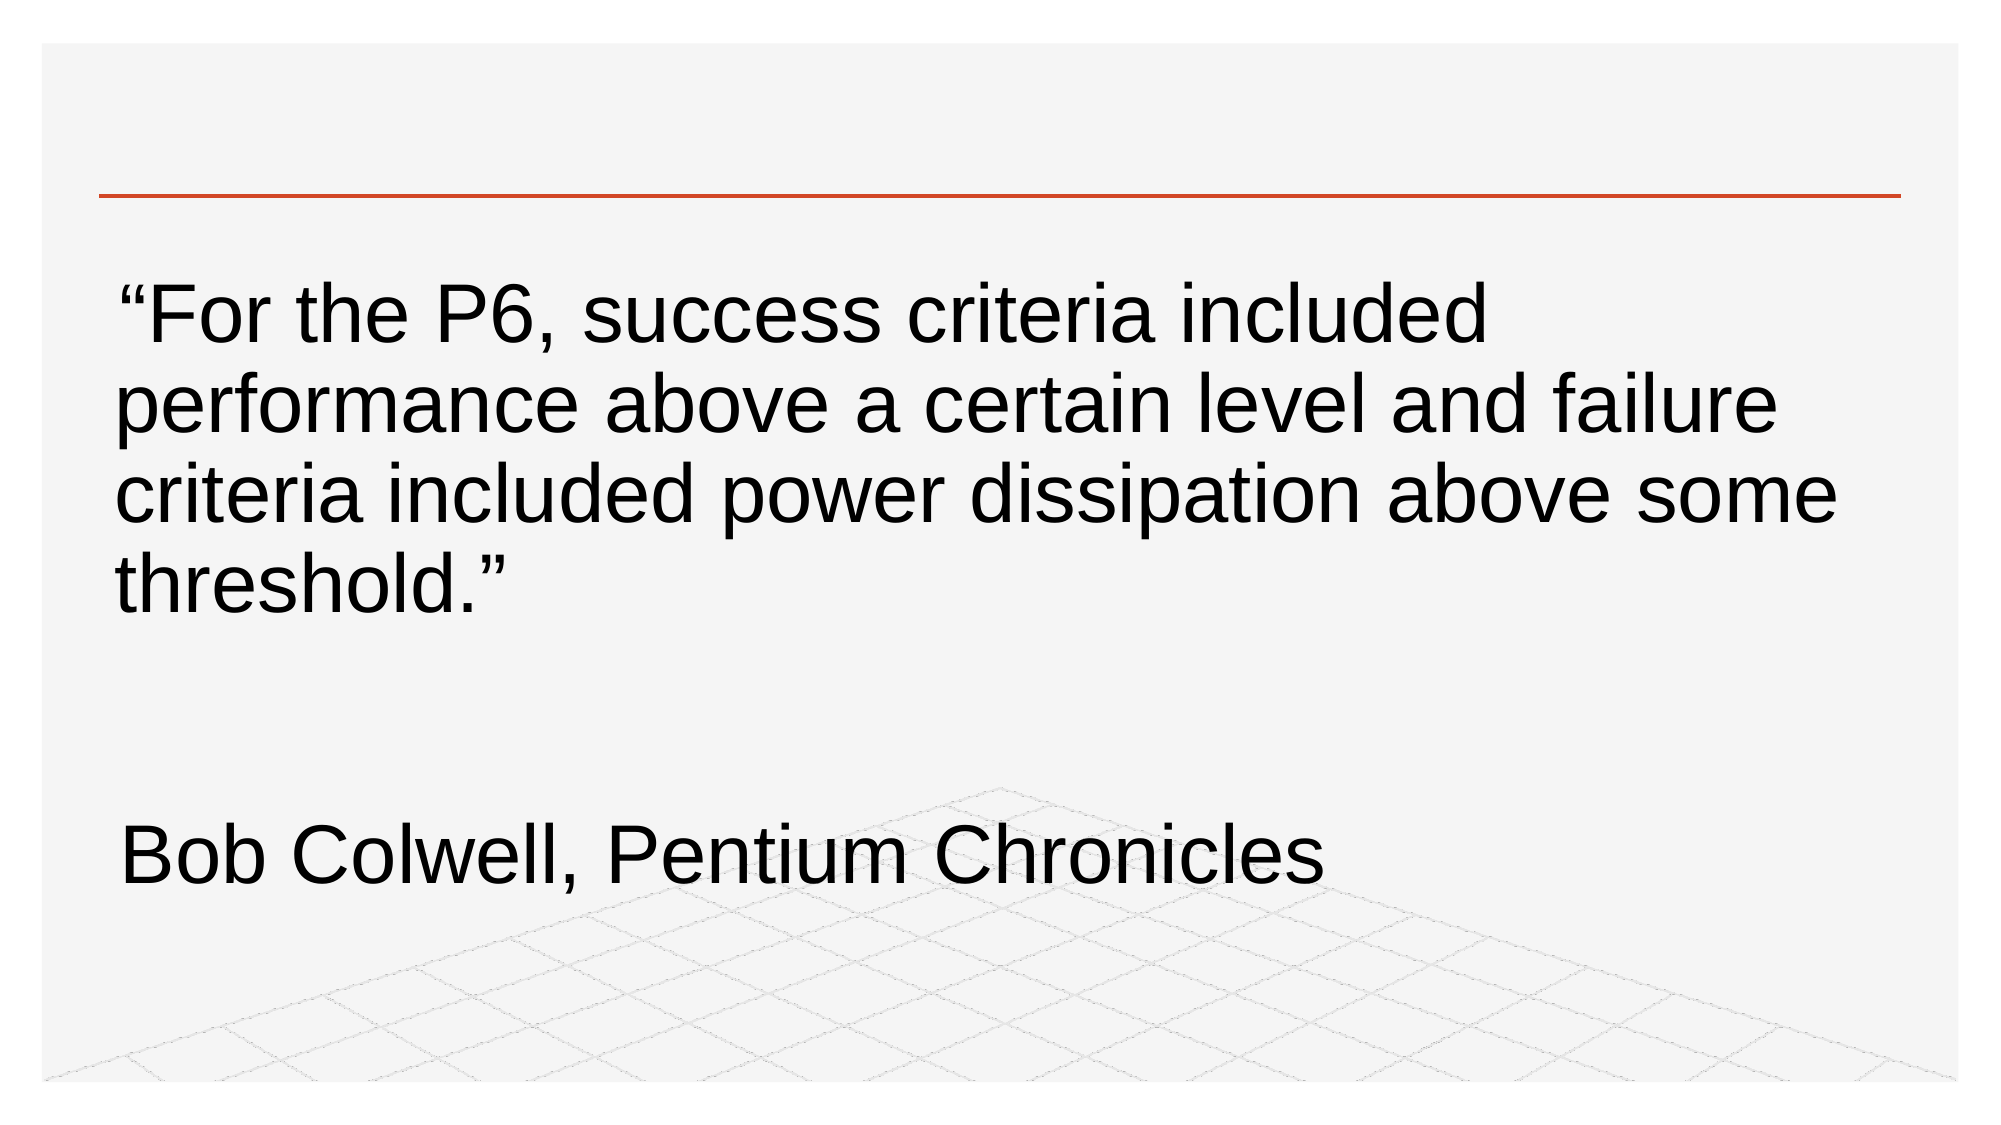

#
“For the P6, success criteria included performance above a certain level and failure criteria included power dissipation above some threshold.”

Bob Colwell, Pentium Chronicles